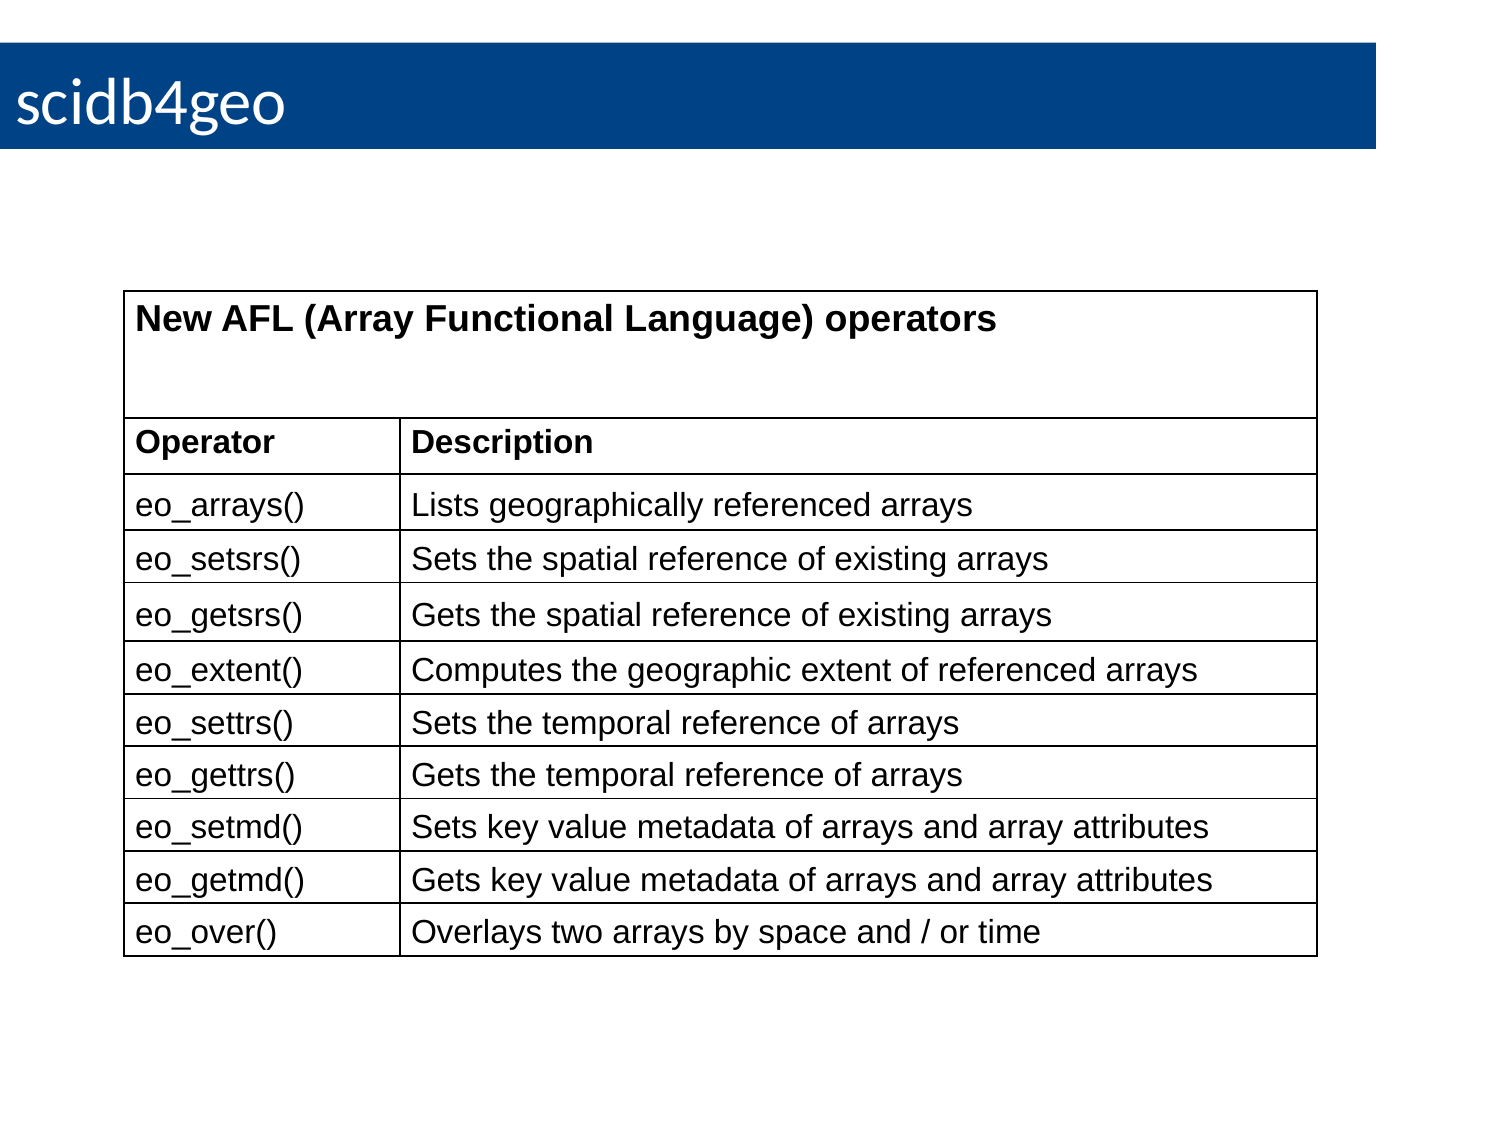

# scidb4geo
| New AFL (Array Functional Language) operators |  |
| --- | --- |
| Operator | Description |
| eo\_arrays() | Lists geographically referenced arrays |
| eo\_setsrs() | Sets the spatial reference of existing arrays |
| eo\_getsrs() | Gets the spatial reference of existing arrays |
| eo\_extent() | Computes the geographic extent of referenced arrays |
| eo\_settrs() | Sets the temporal reference of arrays |
| eo\_gettrs() | Gets the temporal reference of arrays |
| eo\_setmd() | Sets key value metadata of arrays and array attributes |
| eo\_getmd() | Gets key value metadata of arrays and array attributes |
| eo\_over() | Overlays two arrays by space and / or time |